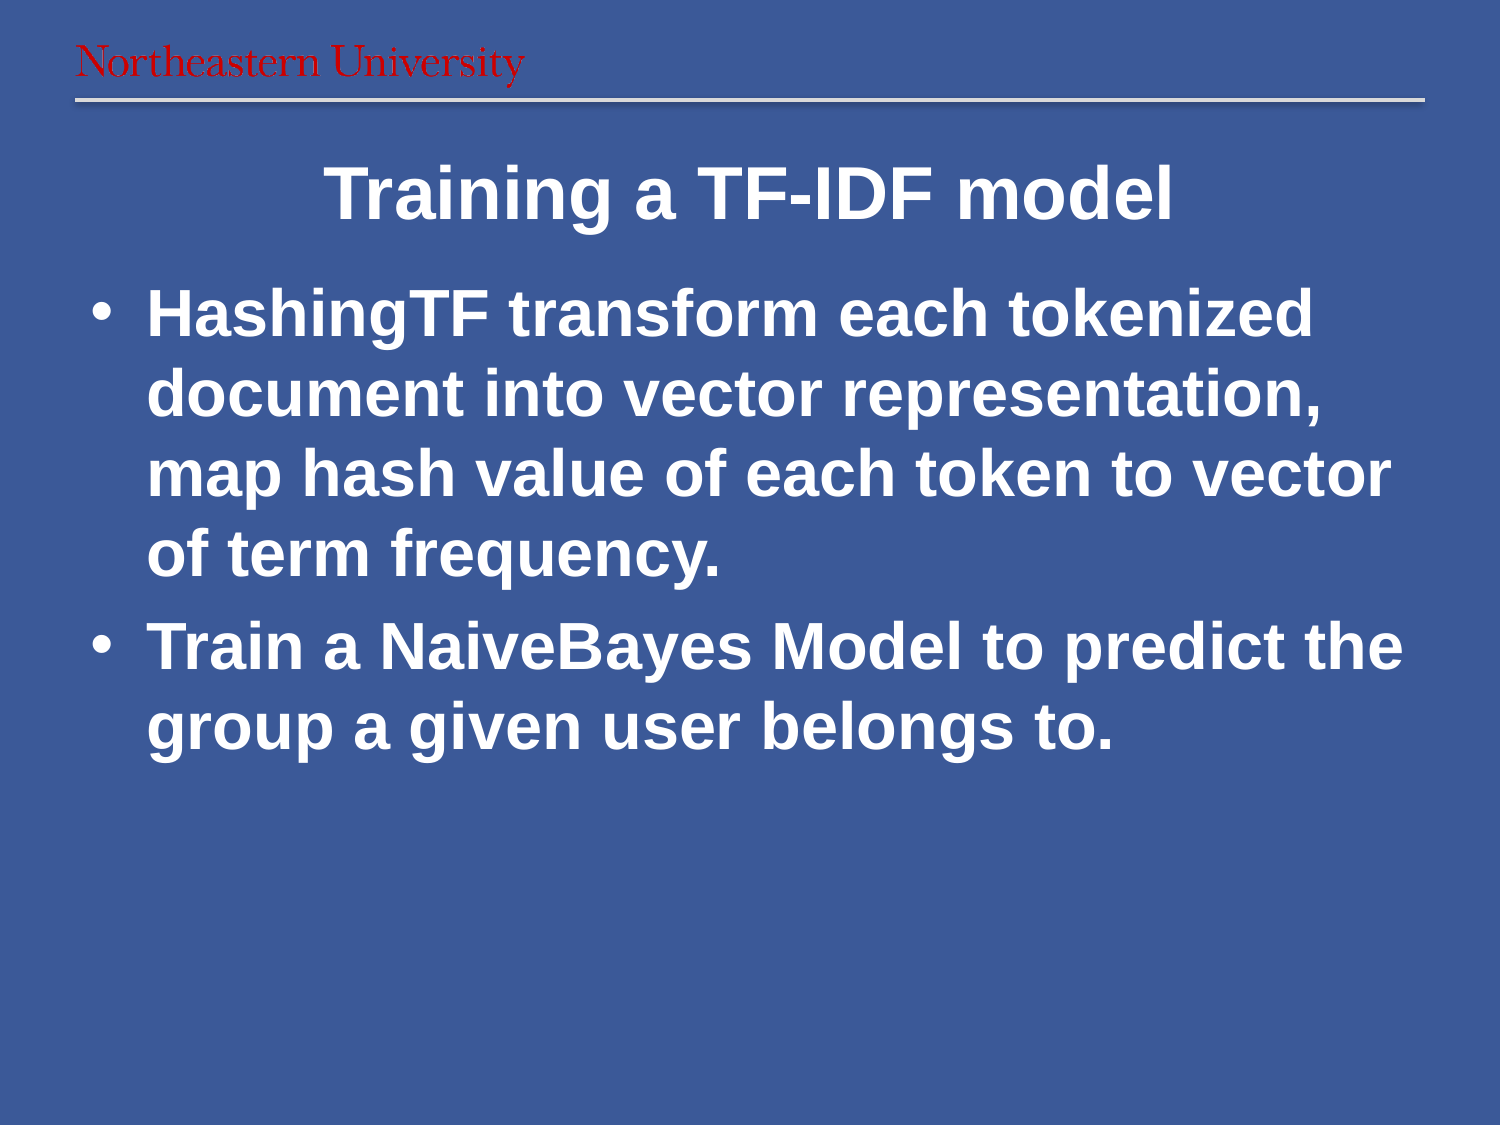

# Training a TF-IDF model
HashingTF transform each tokenized document into vector representation, map hash value of each token to vector of term frequency.
Train a NaiveBayes Model to predict the group a given user belongs to.